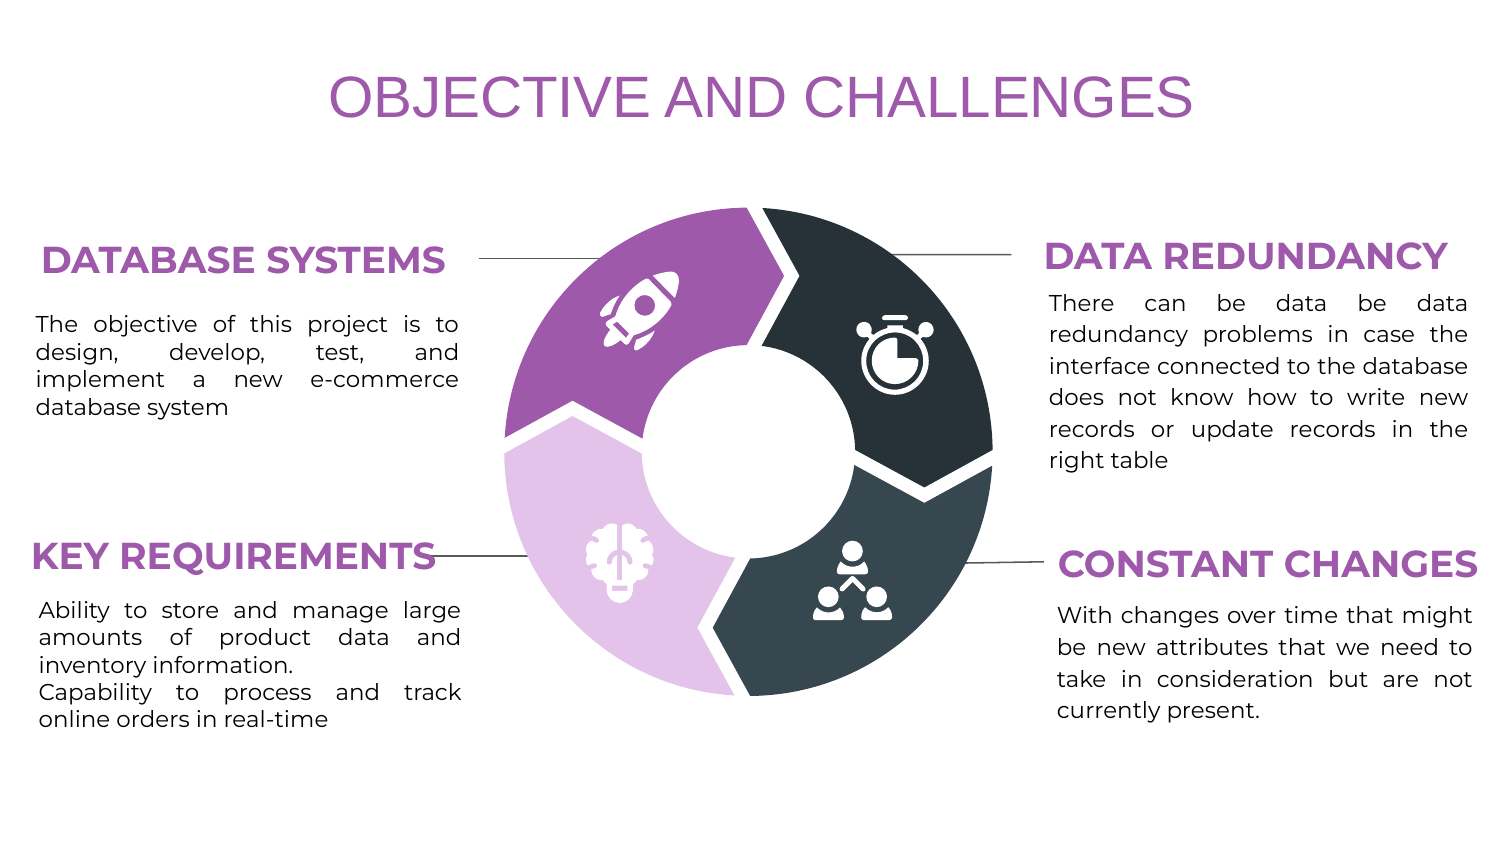

# OBJECTIVE AND CHALLENGES

DATA REDUNDANCY
DATABASE SYSTEMS
There can be data be data redundancy problems in case the interface connected to the database does not know how to write new records or update records in the right table

The objective of this project is to design, develop, test, and implement a new e-commerce database system

KEY REQUIREMENTS

CONSTANT CHANGES

Ability to store and manage large amounts of product data and inventory information.
Capability to process and track online orders in real-time
With changes over time that might be new attributes that we need to take in consideration but are not currently present.